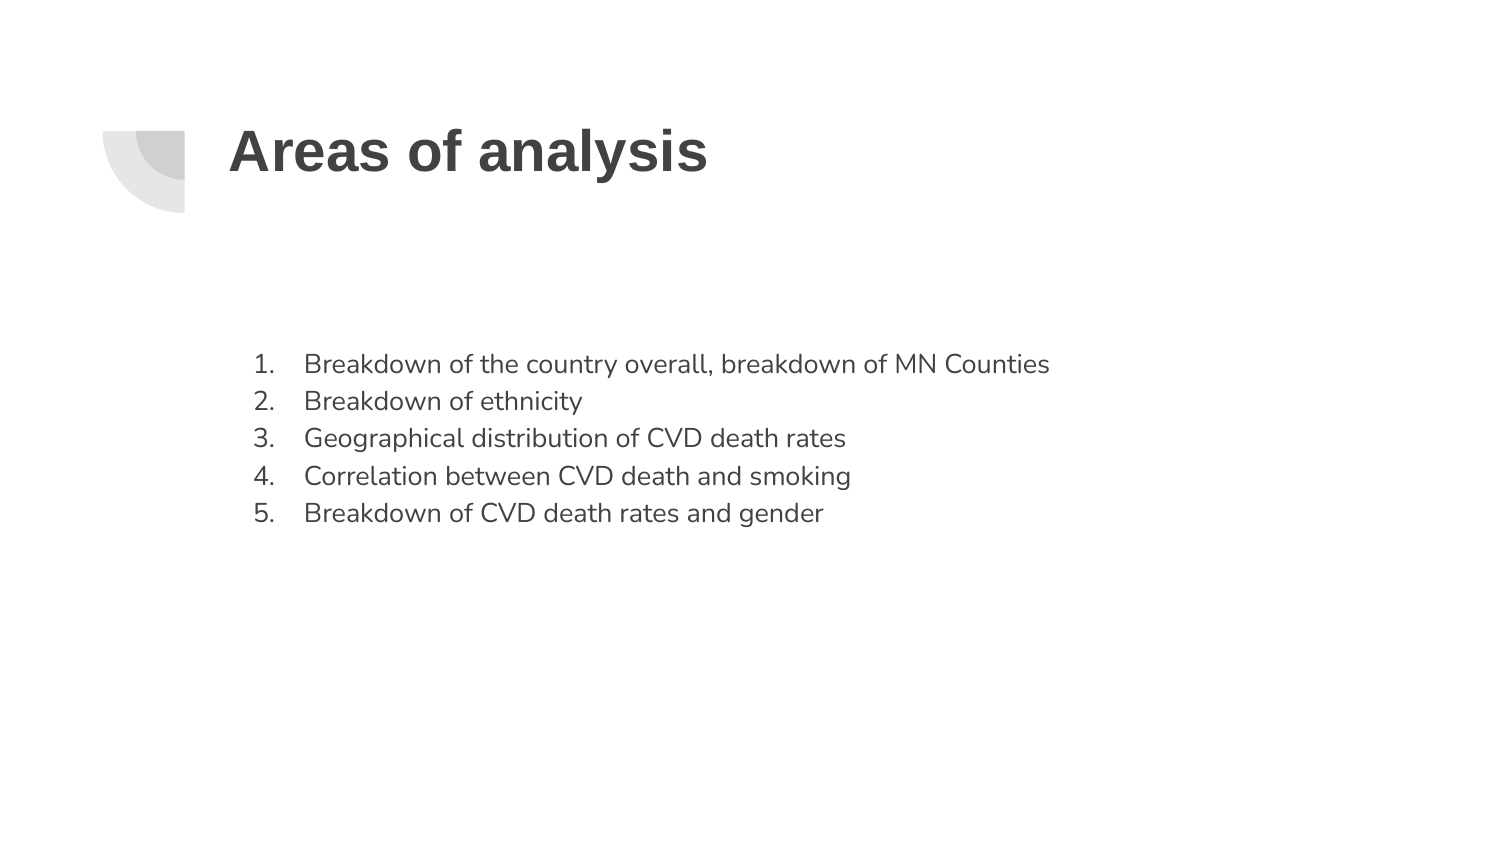

# Areas of analysis
Breakdown of the country overall, breakdown of MN Counties
Breakdown of ethnicity
Geographical distribution of CVD death rates
Correlation between CVD death and smoking
Breakdown of CVD death rates and gender